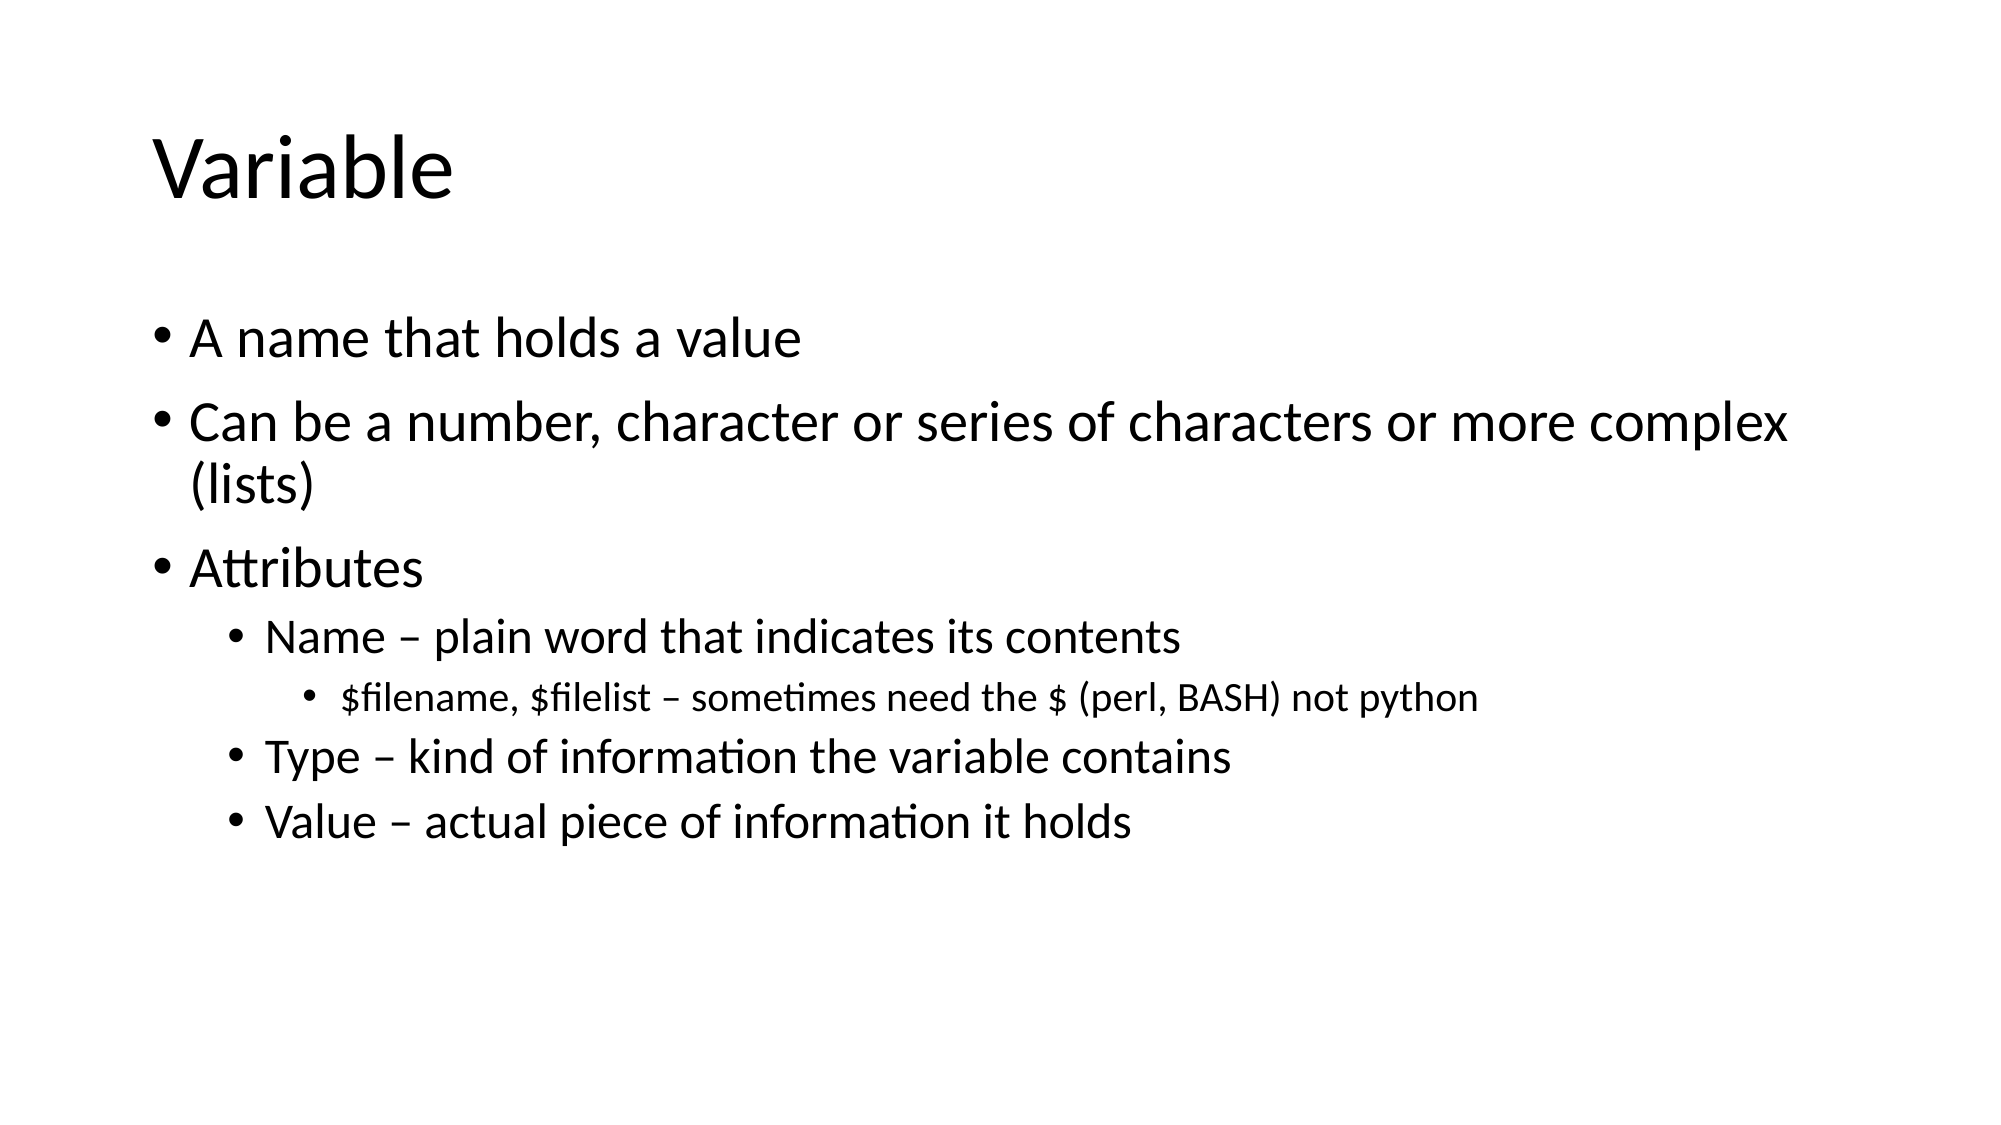

# Variable
A name that holds a value
Can be a number, character or series of characters or more complex (lists)
Attributes
Name – plain word that indicates its contents
$filename, $filelist – sometimes need the $ (perl, BASH) not python
Type – kind of information the variable contains
Value – actual piece of information it holds